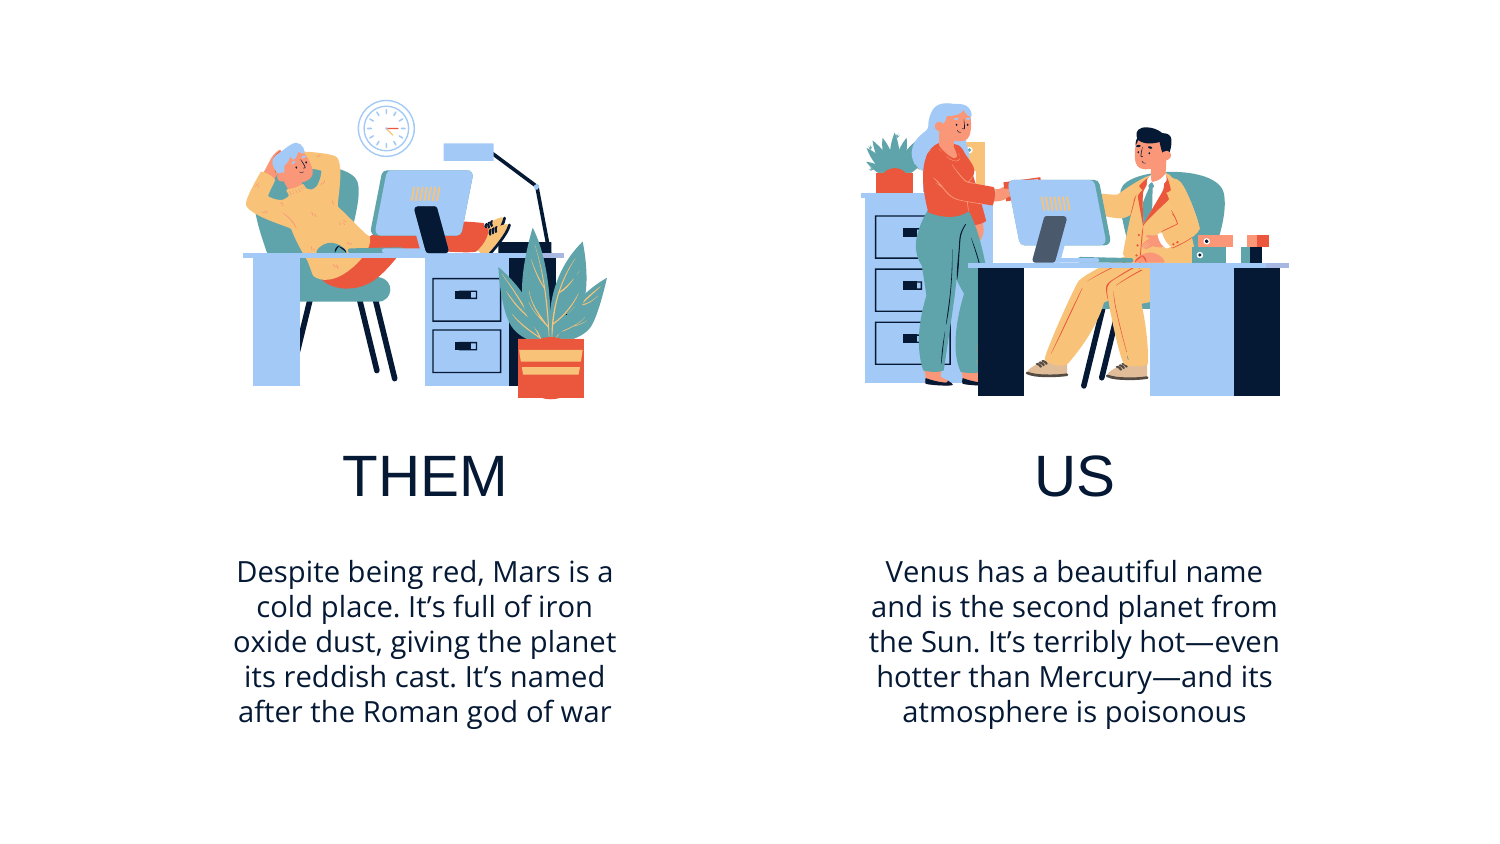

# THEM
US
Despite being red, Mars is a cold place. It’s full of iron oxide dust, giving the planet its reddish cast. It’s named after the Roman god of war
Venus has a beautiful name and is the second planet from the Sun. It’s terribly hot—even hotter than Mercury—and its atmosphere is poisonous